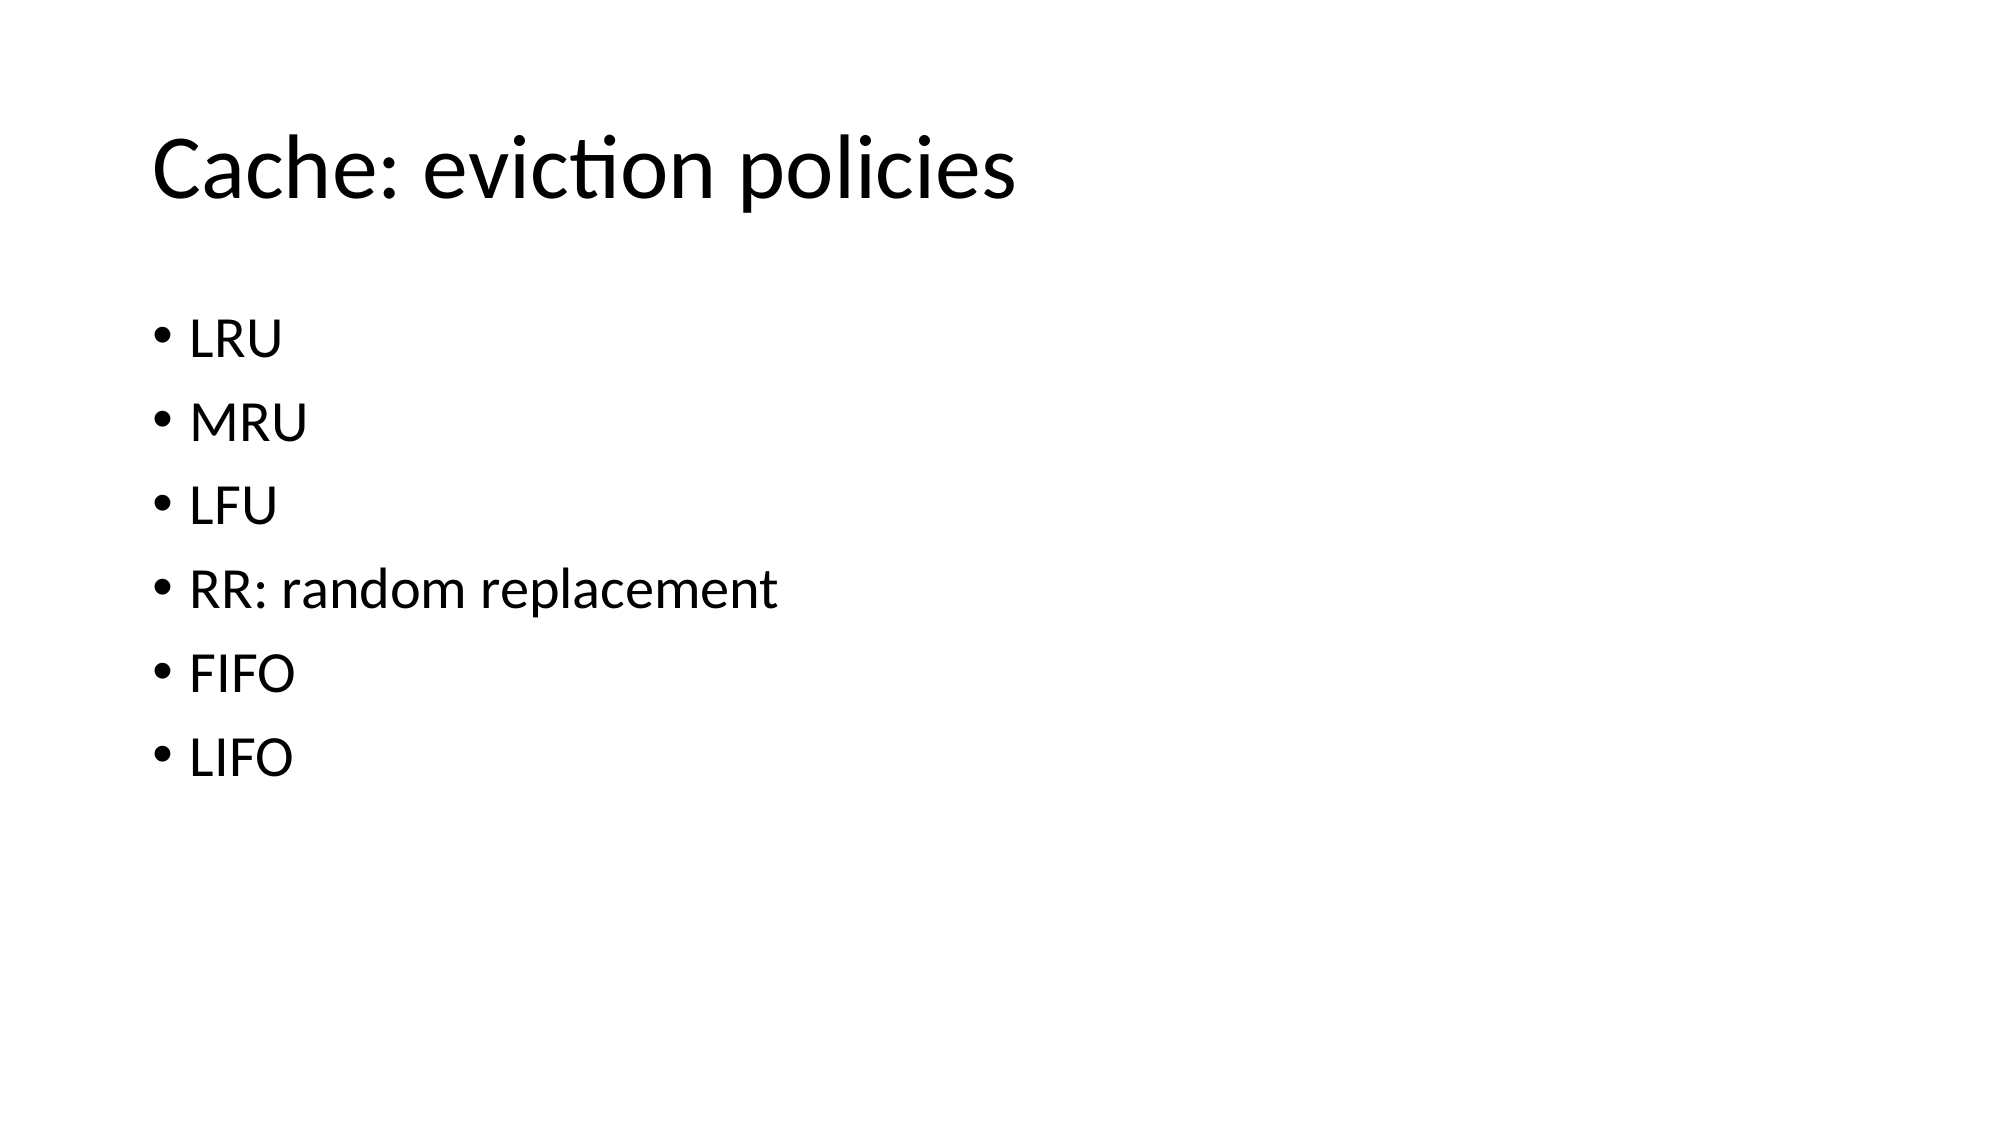

# Cache: eviction policies
LRU
MRU
LFU
RR: random replacement
FIFO
LIFO